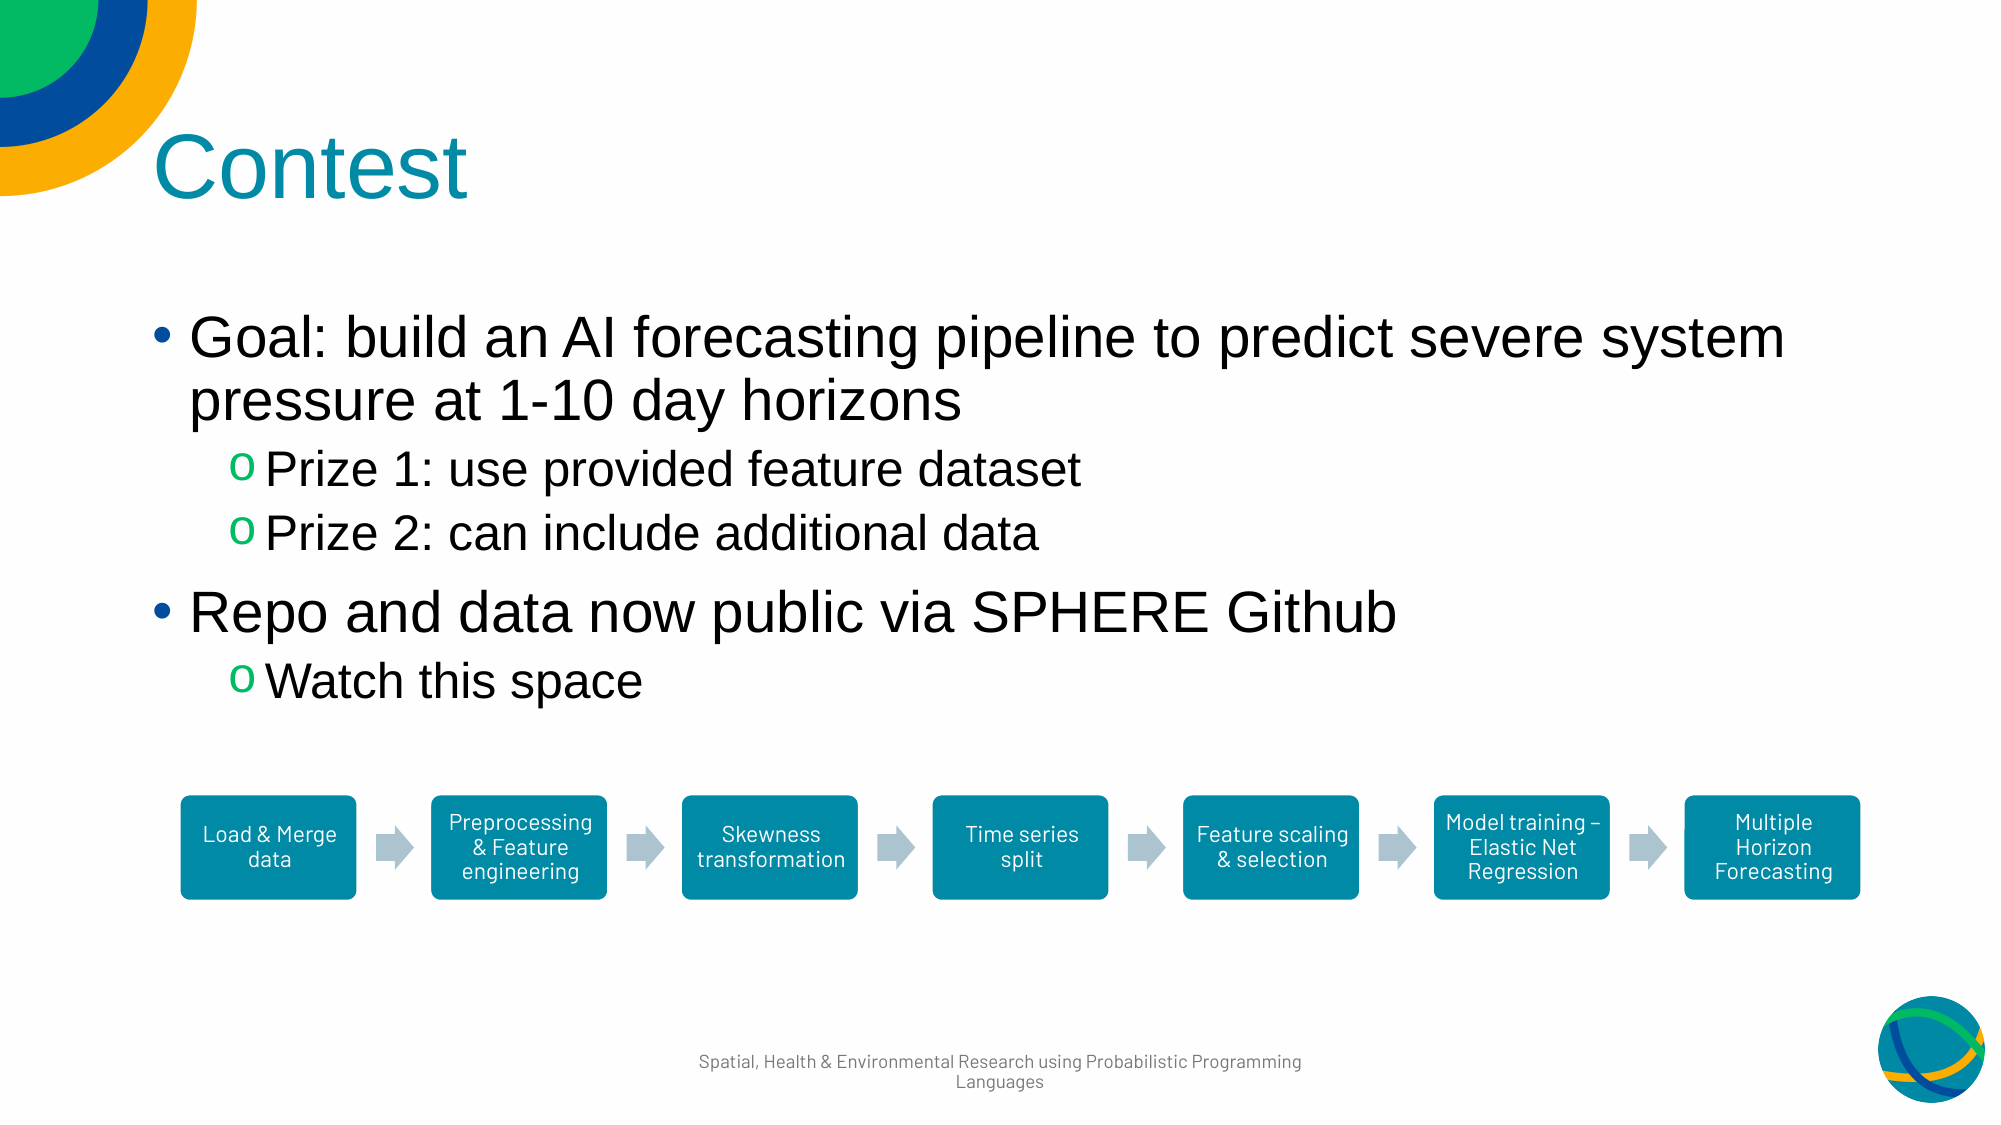

# Contest
Goal: build an AI forecasting pipeline to predict severe system pressure at 1-10 day horizons
Prize 1: use provided feature dataset
Prize 2: can include additional data
Repo and data now public via SPHERE Github
Watch this space
Load & Merge data

Preprocessing & Feature engineering

Skewness transformation

Time series split

Feature scaling & selection

Model training – Elastic Net Regression

Multiple Horizon Forecasting
Spatial, Health & Environmental Research using Probabilistic Programming Languages